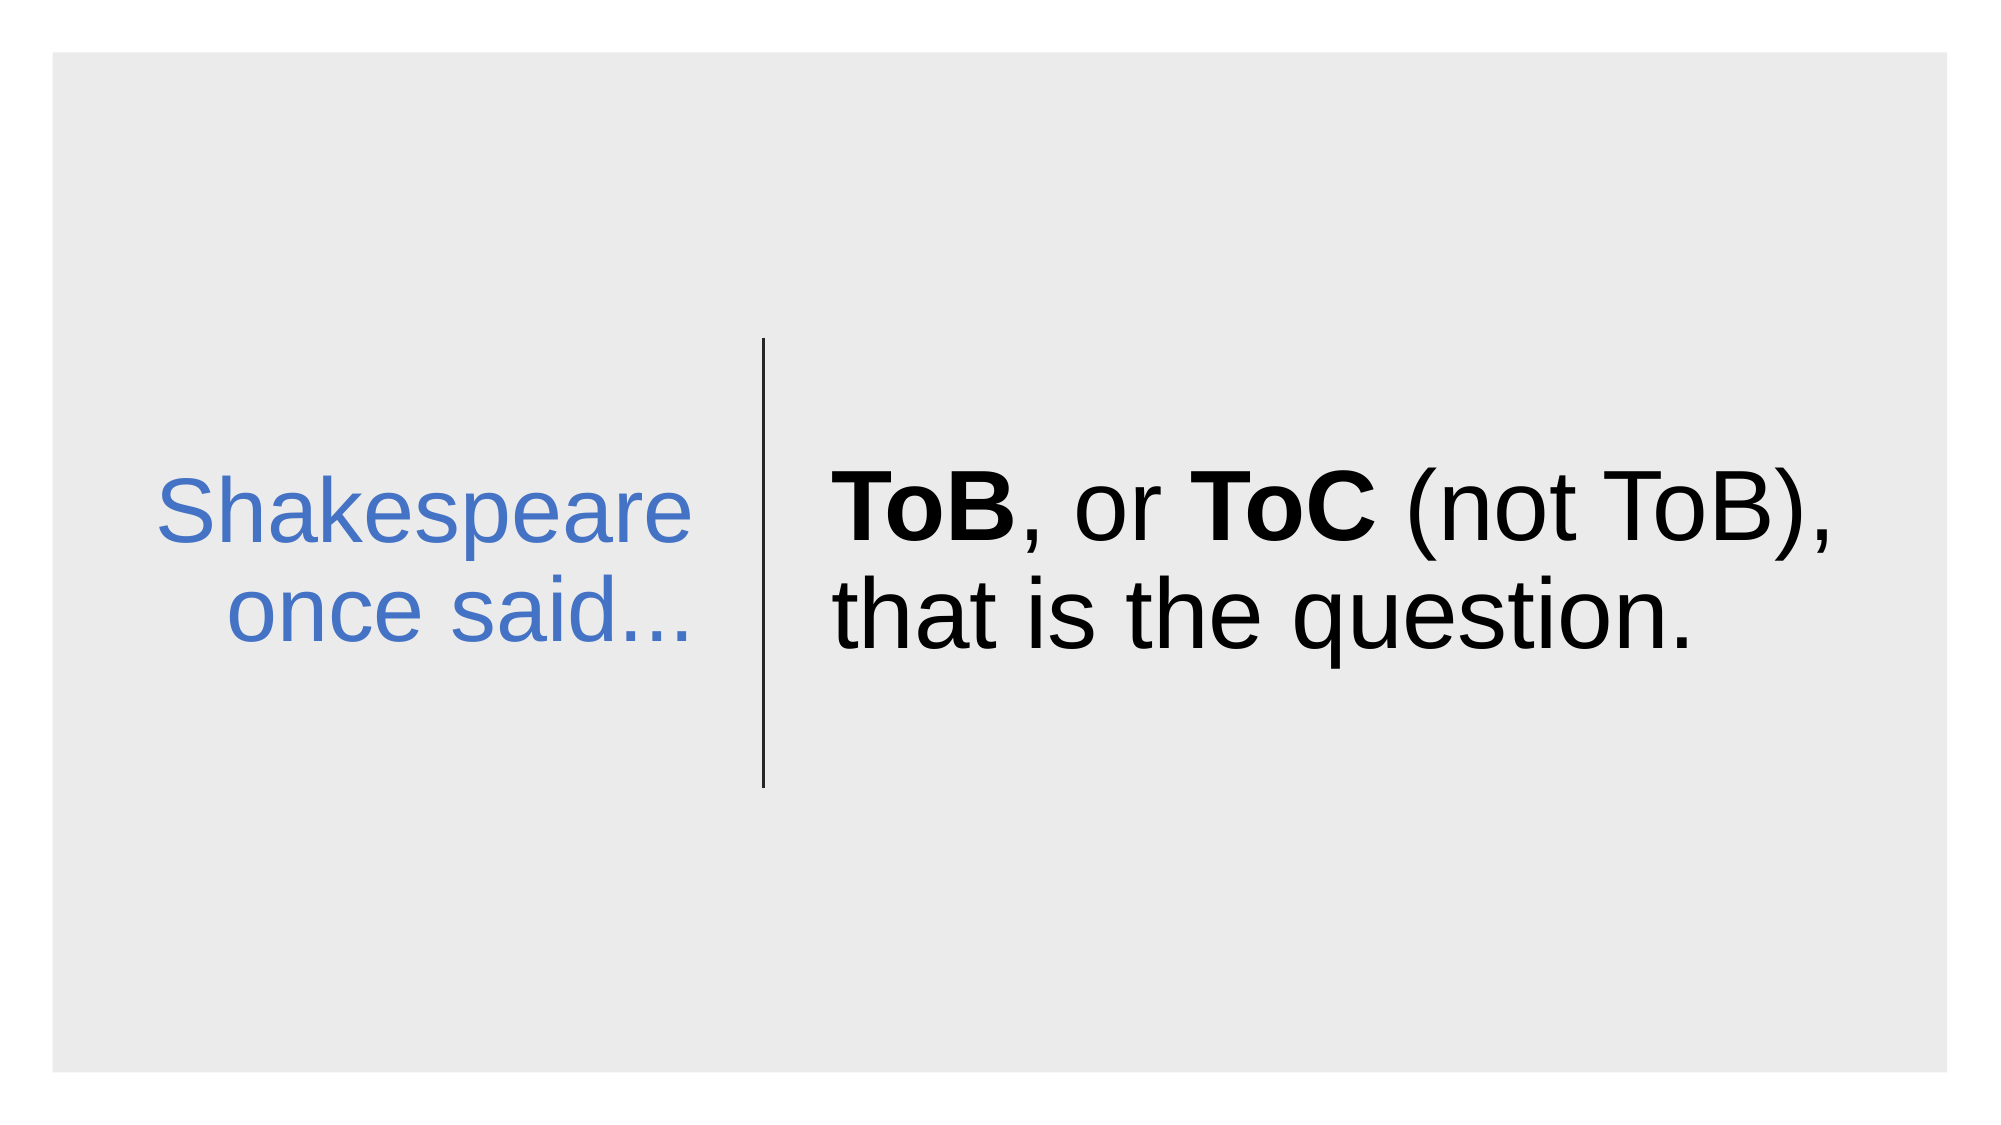

# Shakespeare once said...
ToB, or ToC (not ToB), that is the question.